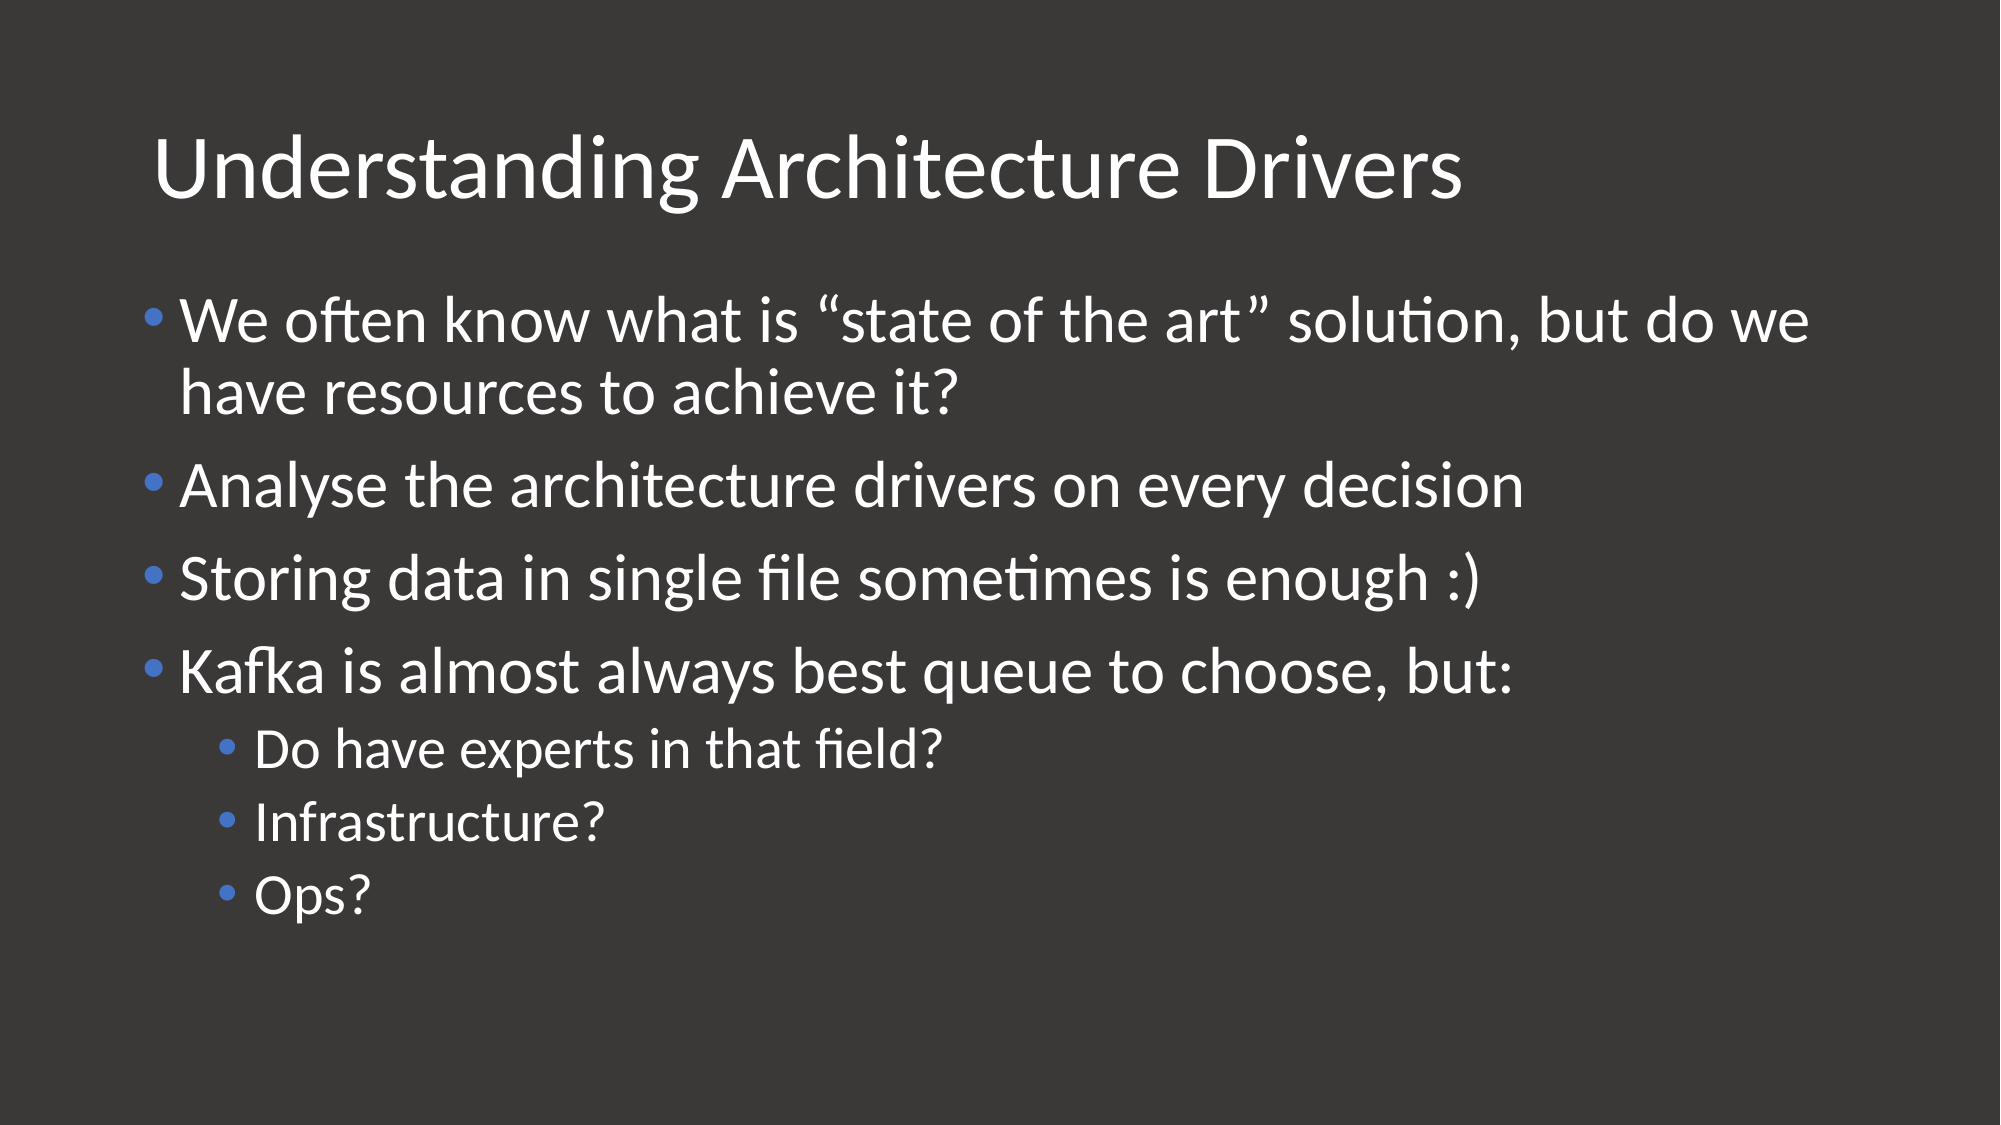

# Understanding Architecture Drivers
We often know what is “state of the art” solution, but do we have resources to achieve it?
Analyse the architecture drivers on every decision
Storing data in single file sometimes is enough :)
Kafka is almost always best queue to choose, but:
Do have experts in that field?
Infrastructure?
Ops?